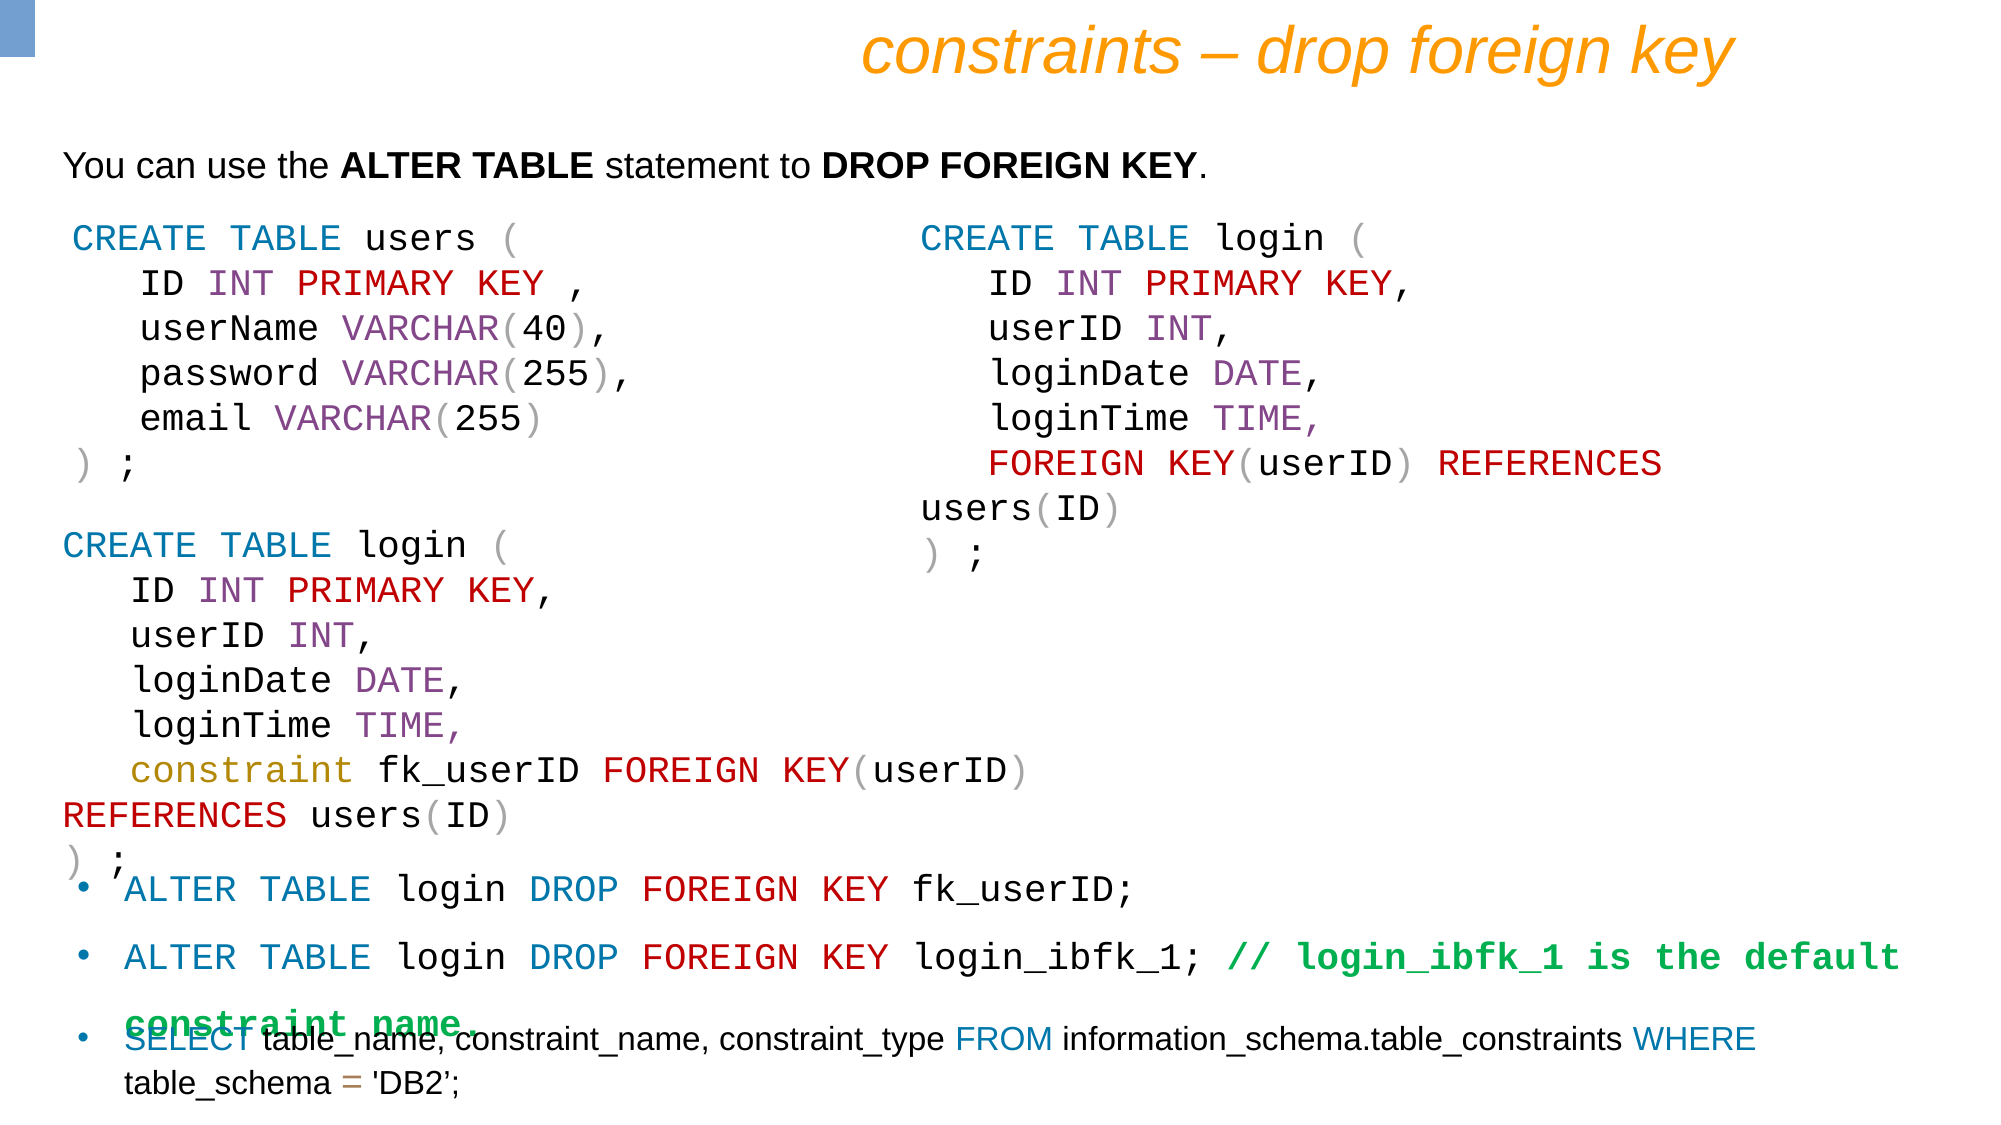

constraints – drop foreign key
You can use the ALTER TABLE statement to DROP FOREIGN KEY.
CREATE TABLE users (
   ID INT PRIMARY KEY ,
   userName VARCHAR(40),
   password VARCHAR(255),
   email VARCHAR(255)
) ;
CREATE TABLE login (
   ID INT PRIMARY KEY,
   userID INT,
   loginDate DATE,
   loginTime TIME,
   FOREIGN KEY(userID) REFERENCES users(ID)
) ;
CREATE TABLE login (
   ID INT PRIMARY KEY,
   userID INT,
   loginDate DATE,
   loginTime TIME,
   constraint fk_userID FOREIGN KEY(userID)  REFERENCES users(ID)
) ;
ALTER TABLE login DROP FOREIGN KEY fk_userID;
ALTER TABLE login DROP FOREIGN KEY login_ibfk_1; // login_ibfk_1 is the default constraint name.
SELECT table_name, constraint_name, constraint_type FROM information_schema.table_constraints WHERE table_schema = 'DB2’;